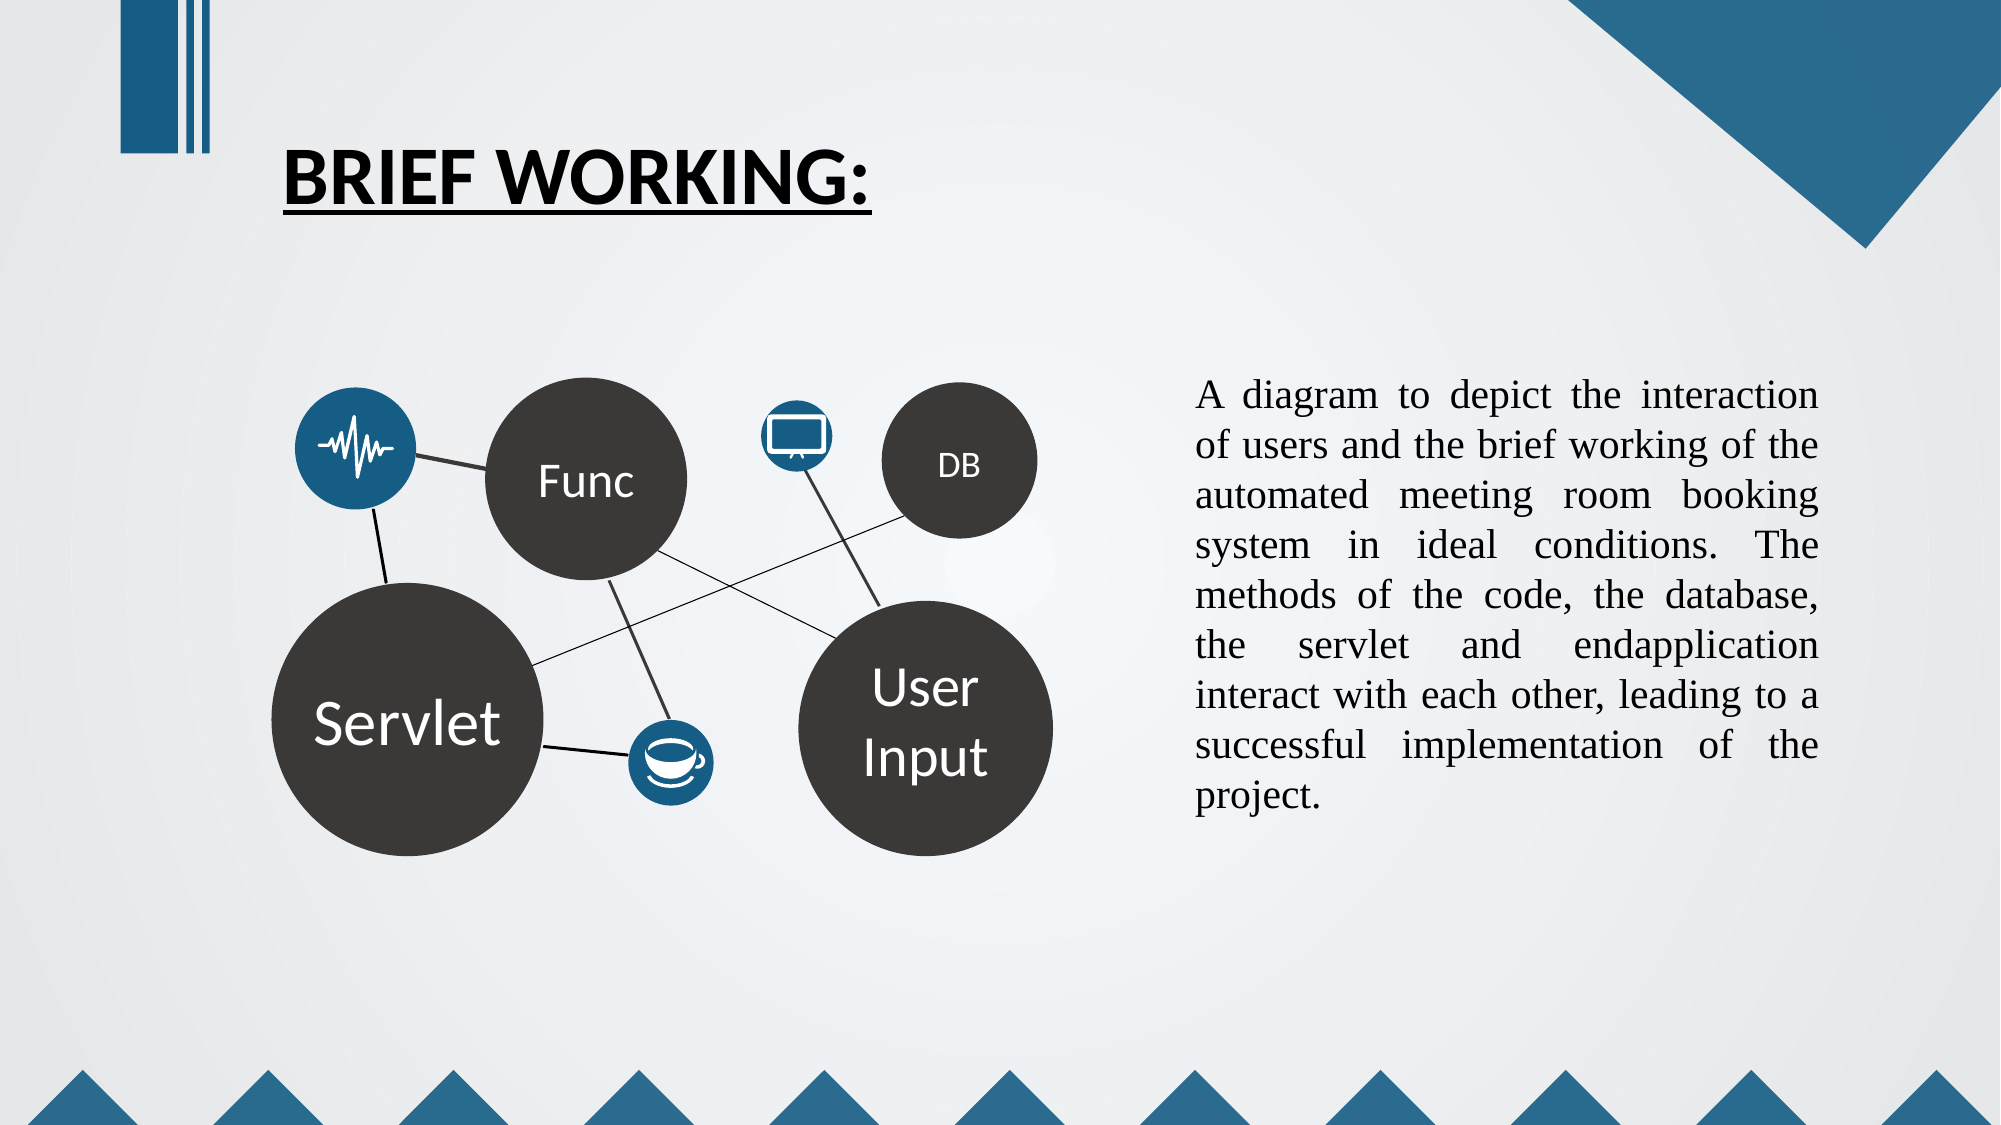

BRIEF WORKING:
A diagram to depict the interaction of users and the brief working of the automated meeting room booking system in ideal conditions. The methods of the code, the database, the servlet and endapplication interact with each other, leading to a successful implementation of the project.

DB
Func

User Input
Servlet